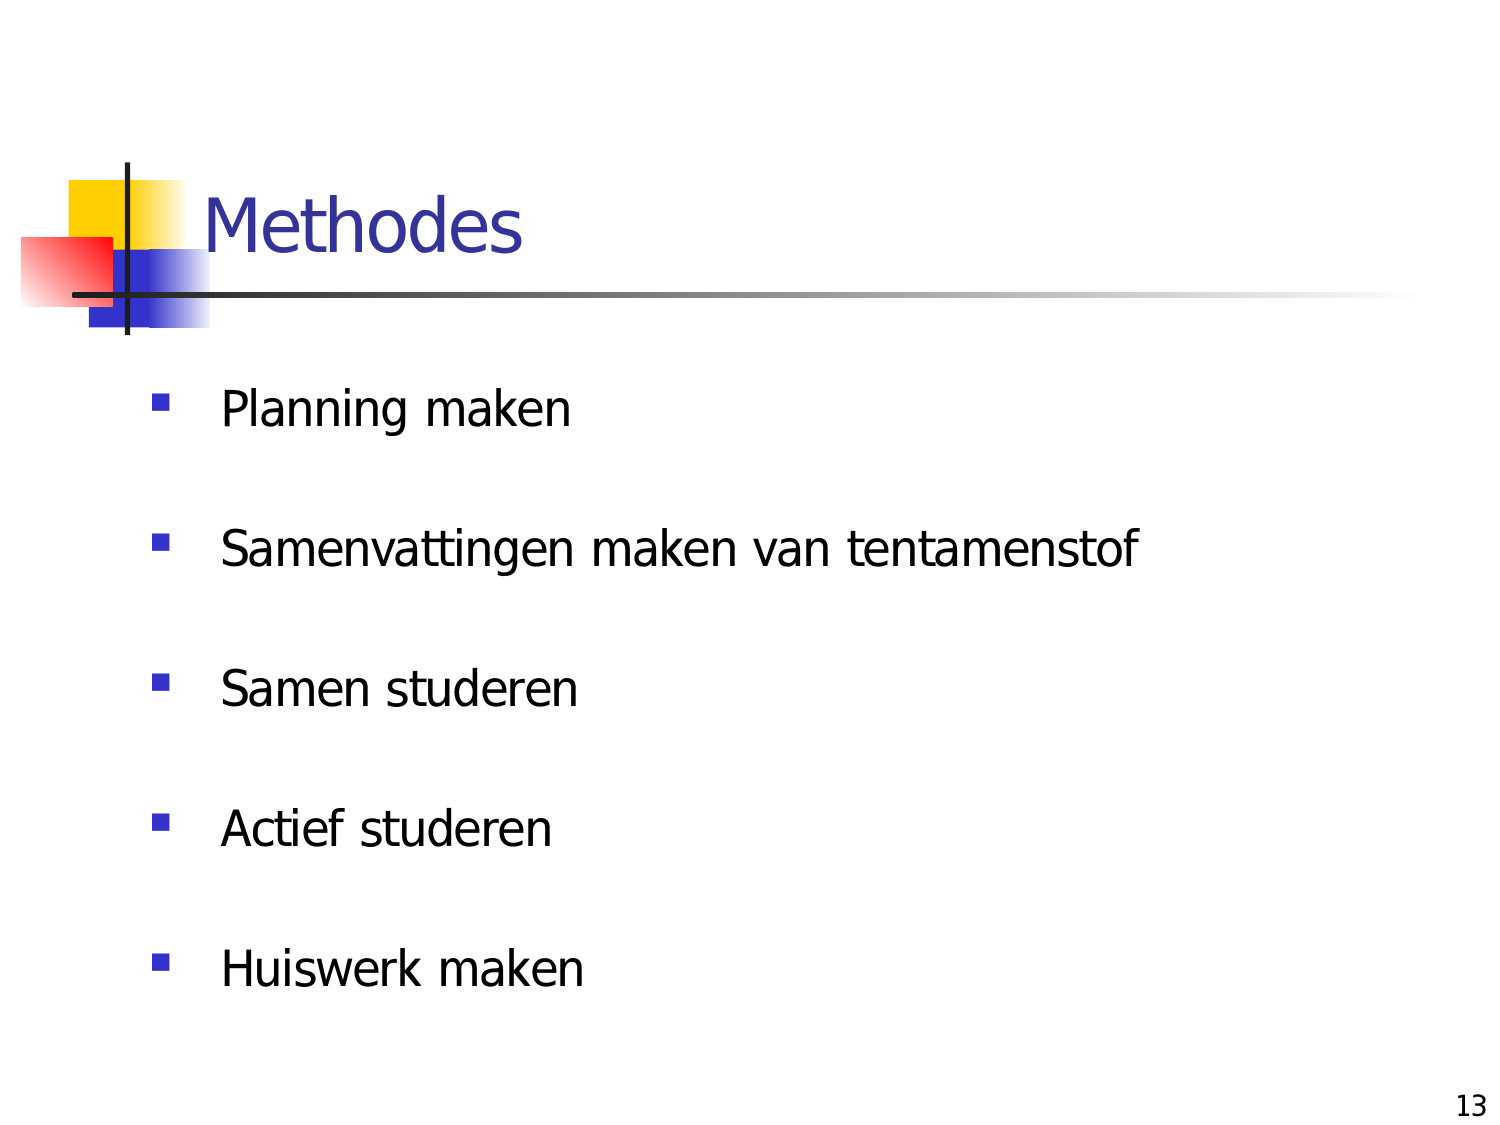

# Methodes

 Planning maken

 Samenvattingen maken van tentamenstof

 Samen studeren

 Actief studeren

 Huiswerk maken
13